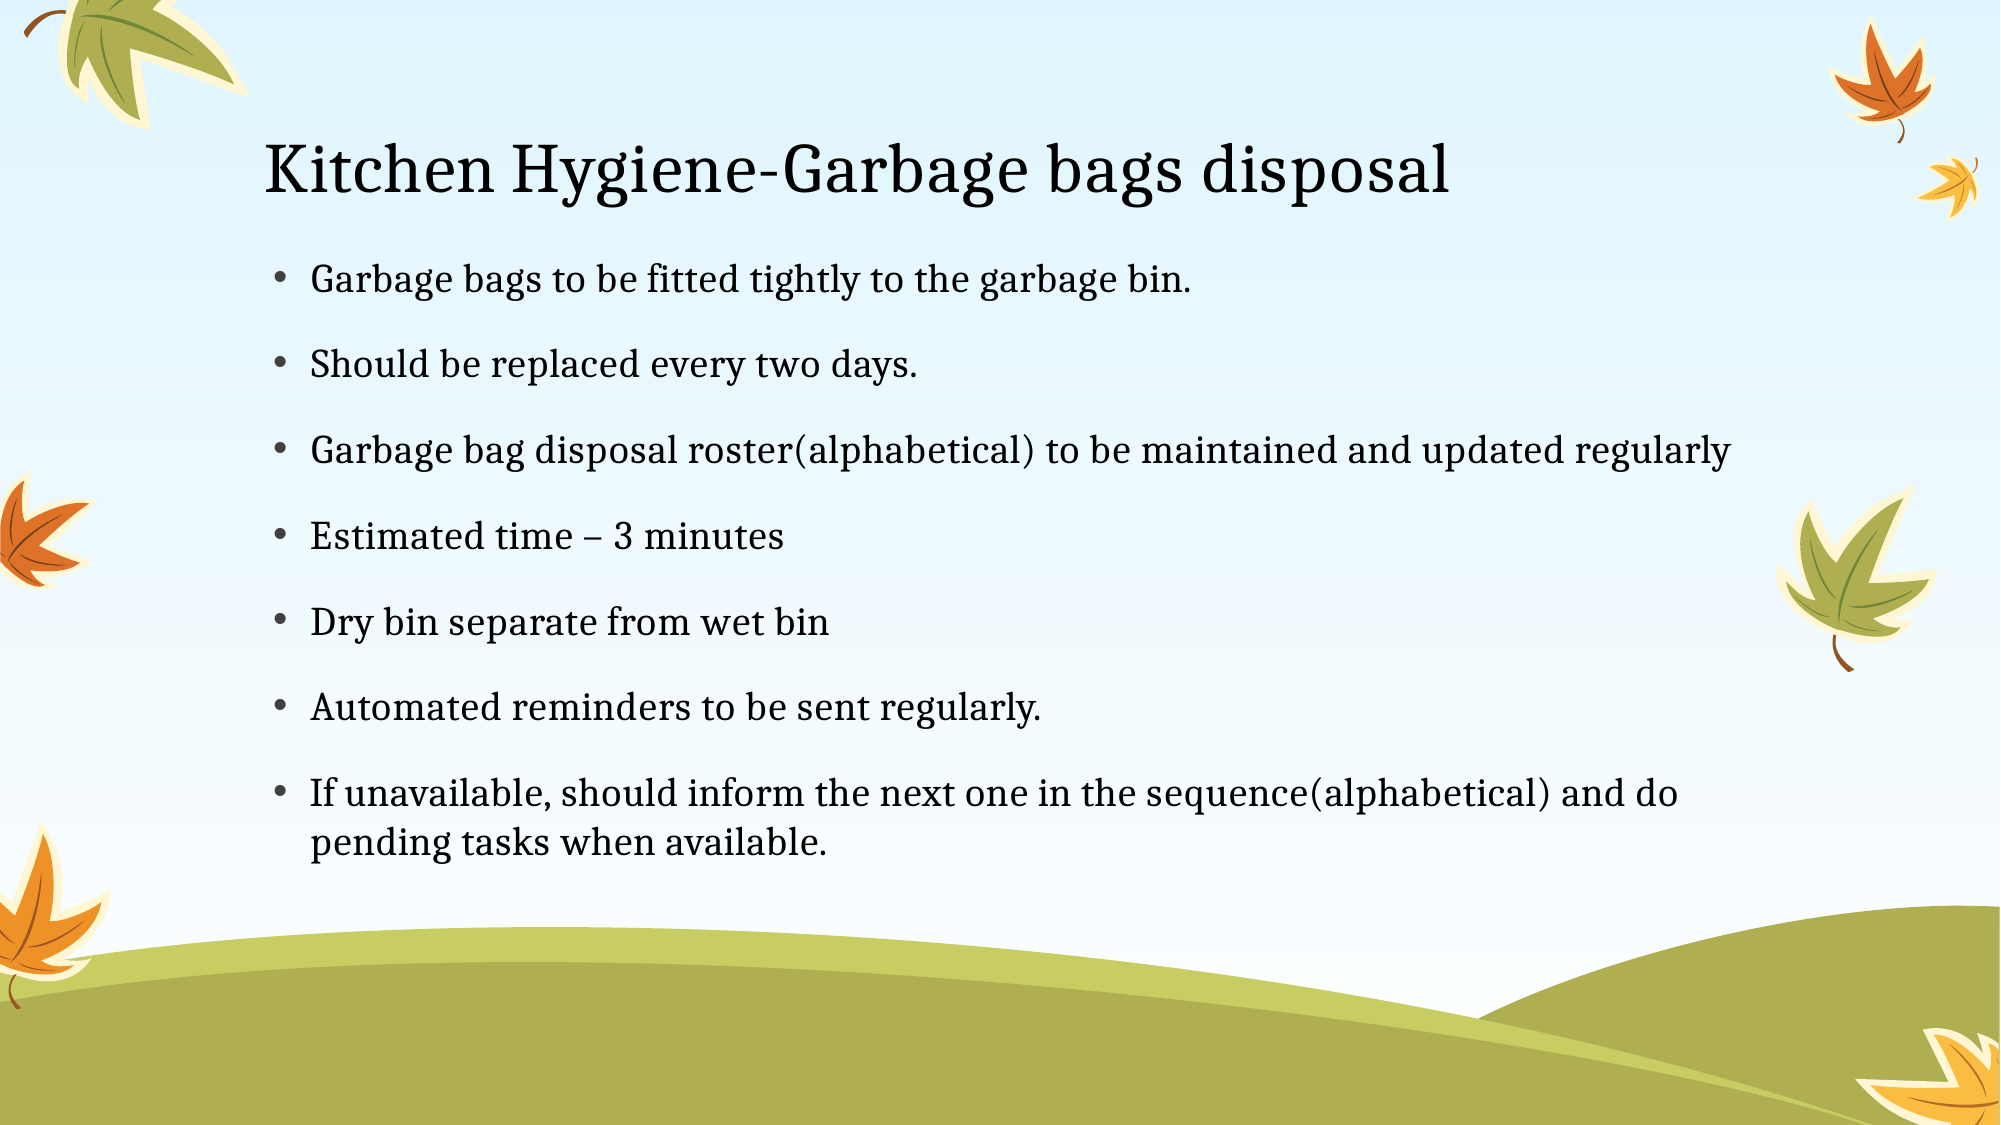

# Kitchen Hygiene-Garbage bags disposal
Garbage bags to be fitted tightly to the garbage bin.
Should be replaced every two days.
Garbage bag disposal roster(alphabetical) to be maintained and updated regularly
Estimated time – 3 minutes
Dry bin separate from wet bin
Automated reminders to be sent regularly.
If unavailable, should inform the next one in the sequence(alphabetical) and do pending tasks when available.